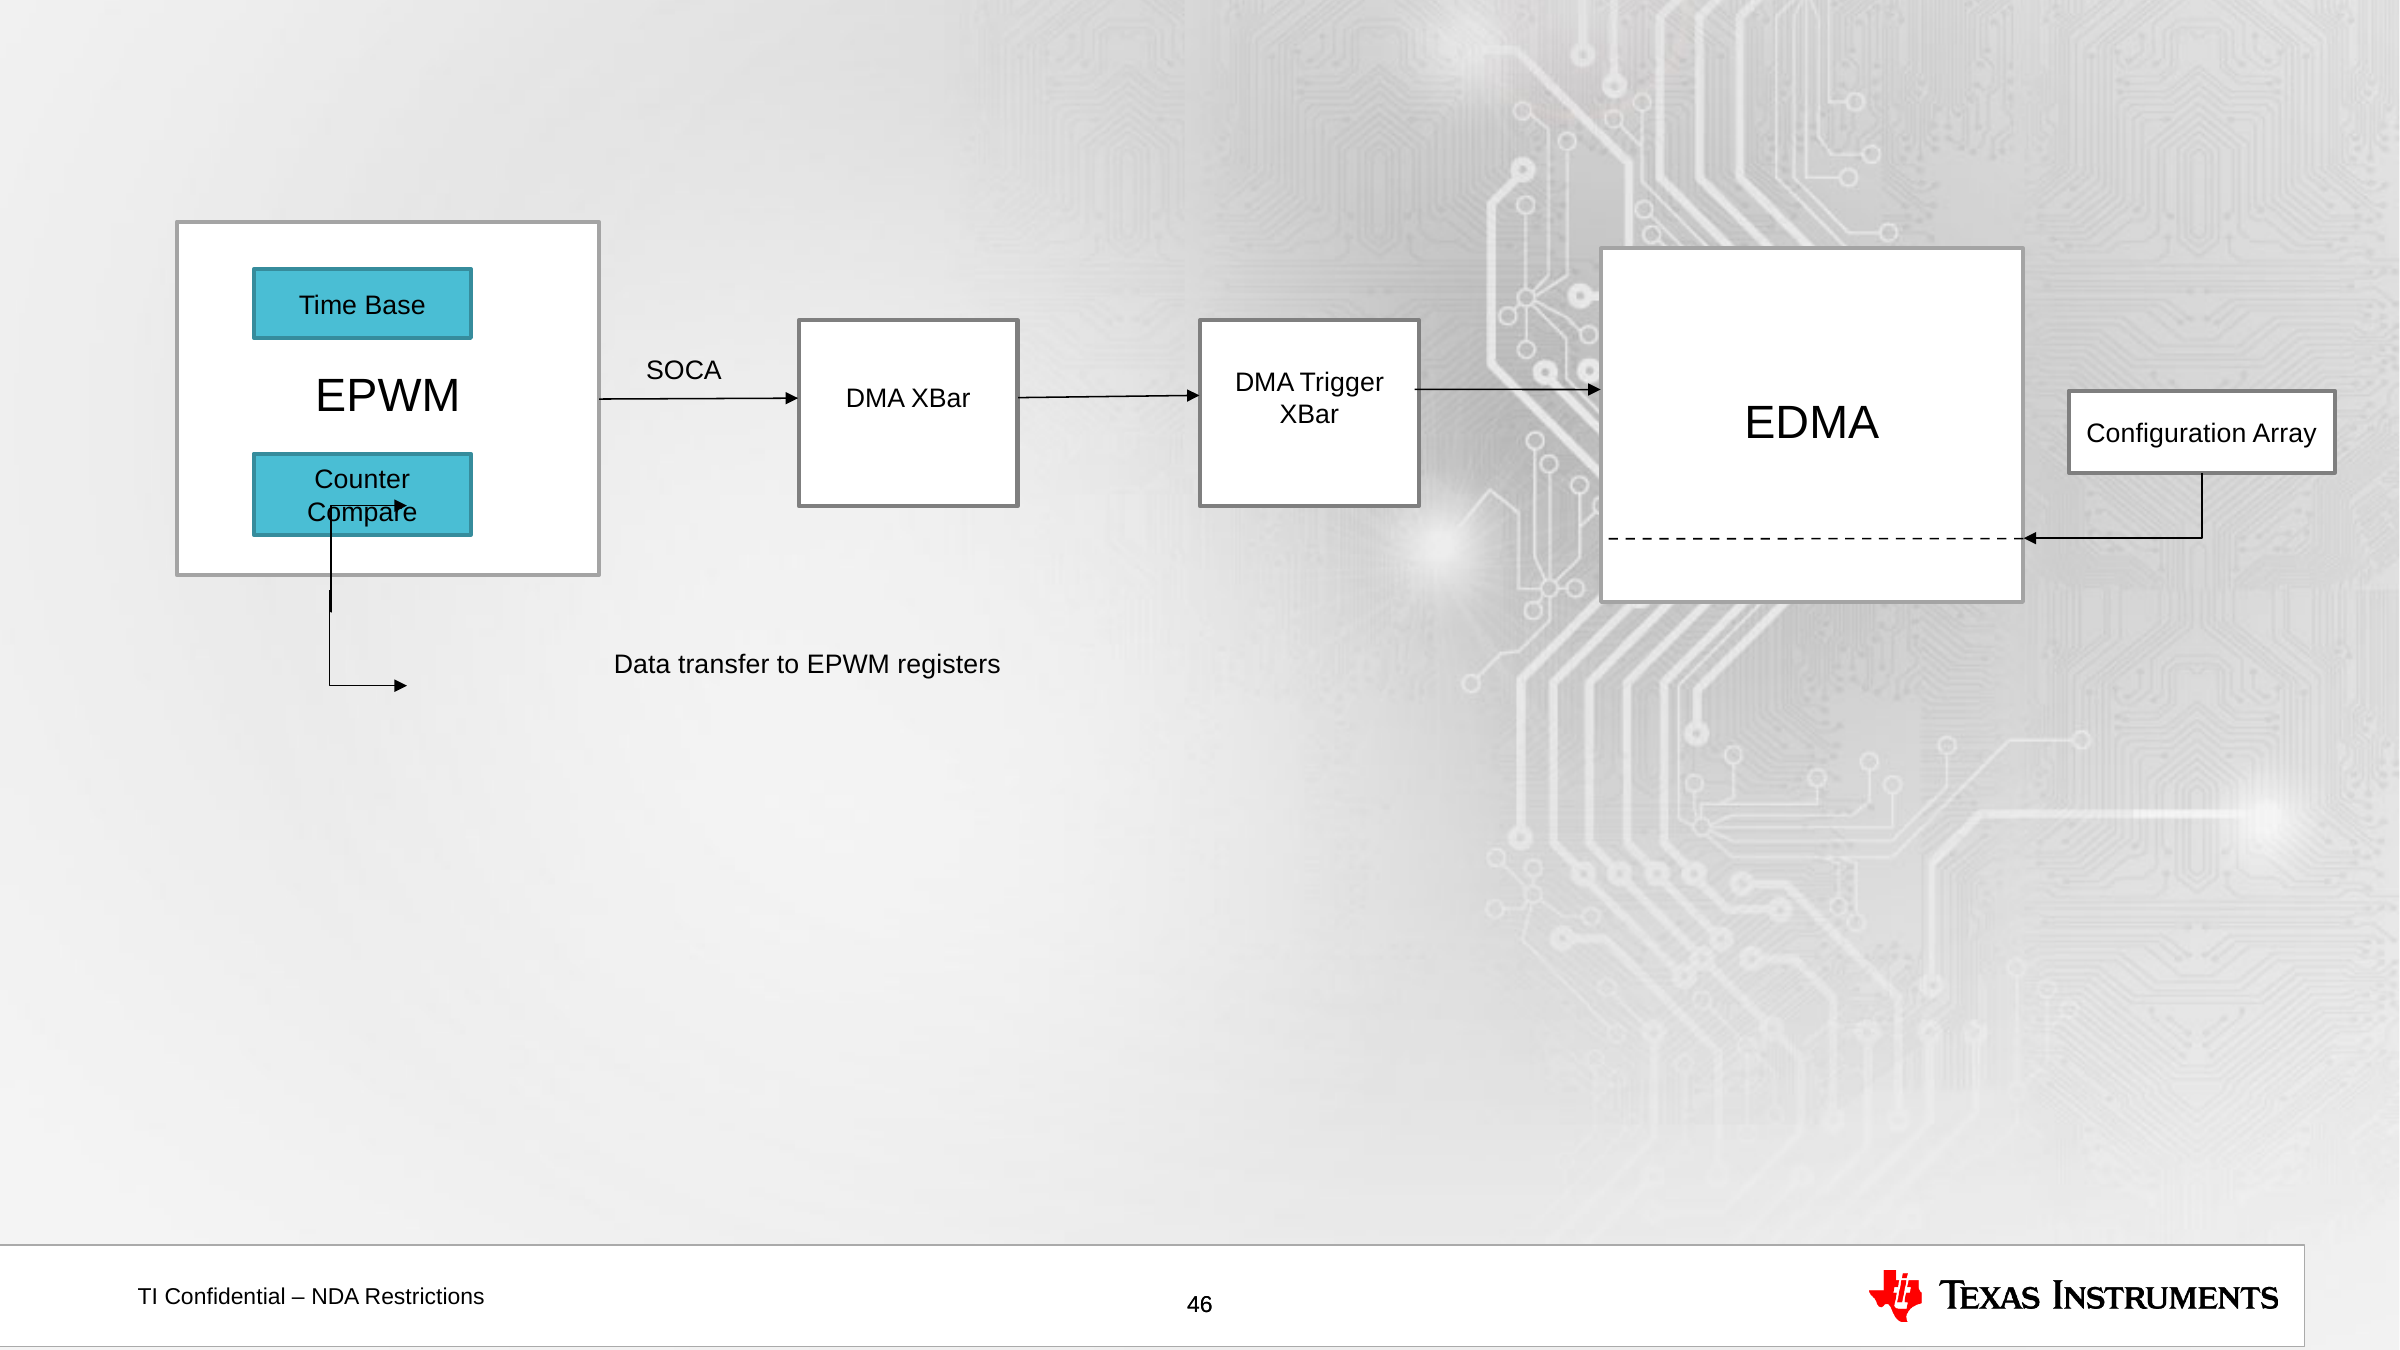

EPWM

EDMA

Time Base
DMA XBar

DMA Trigger XBar

SOCA

Configuration Array

Counter Compare

Data transfer to EPWM registers

46